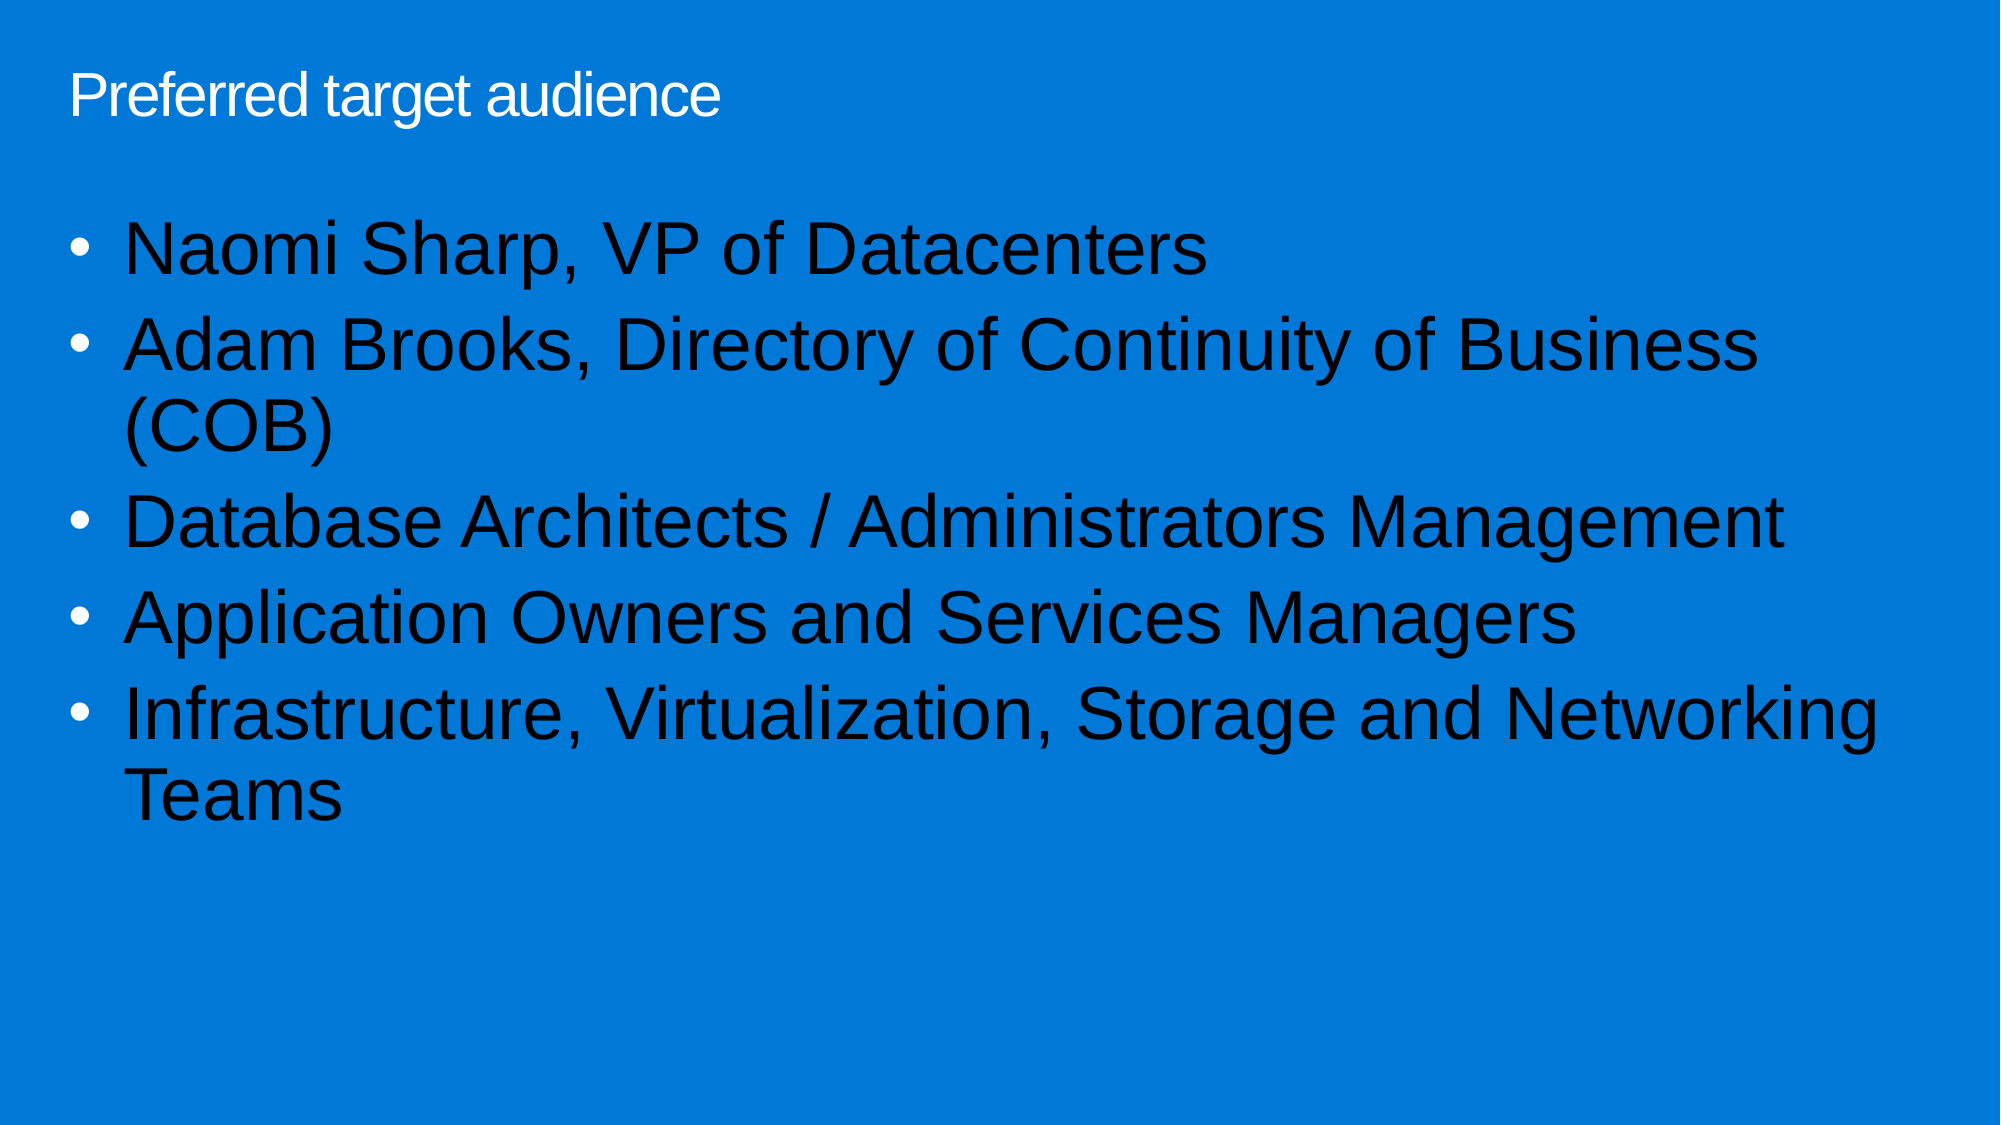

# Preferred target audience
Naomi Sharp, VP of Datacenters
Adam Brooks, Directory of Continuity of Business (COB)
Database Architects / Administrators Management
Application Owners and Services Managers
Infrastructure, Virtualization, Storage and Networking Teams